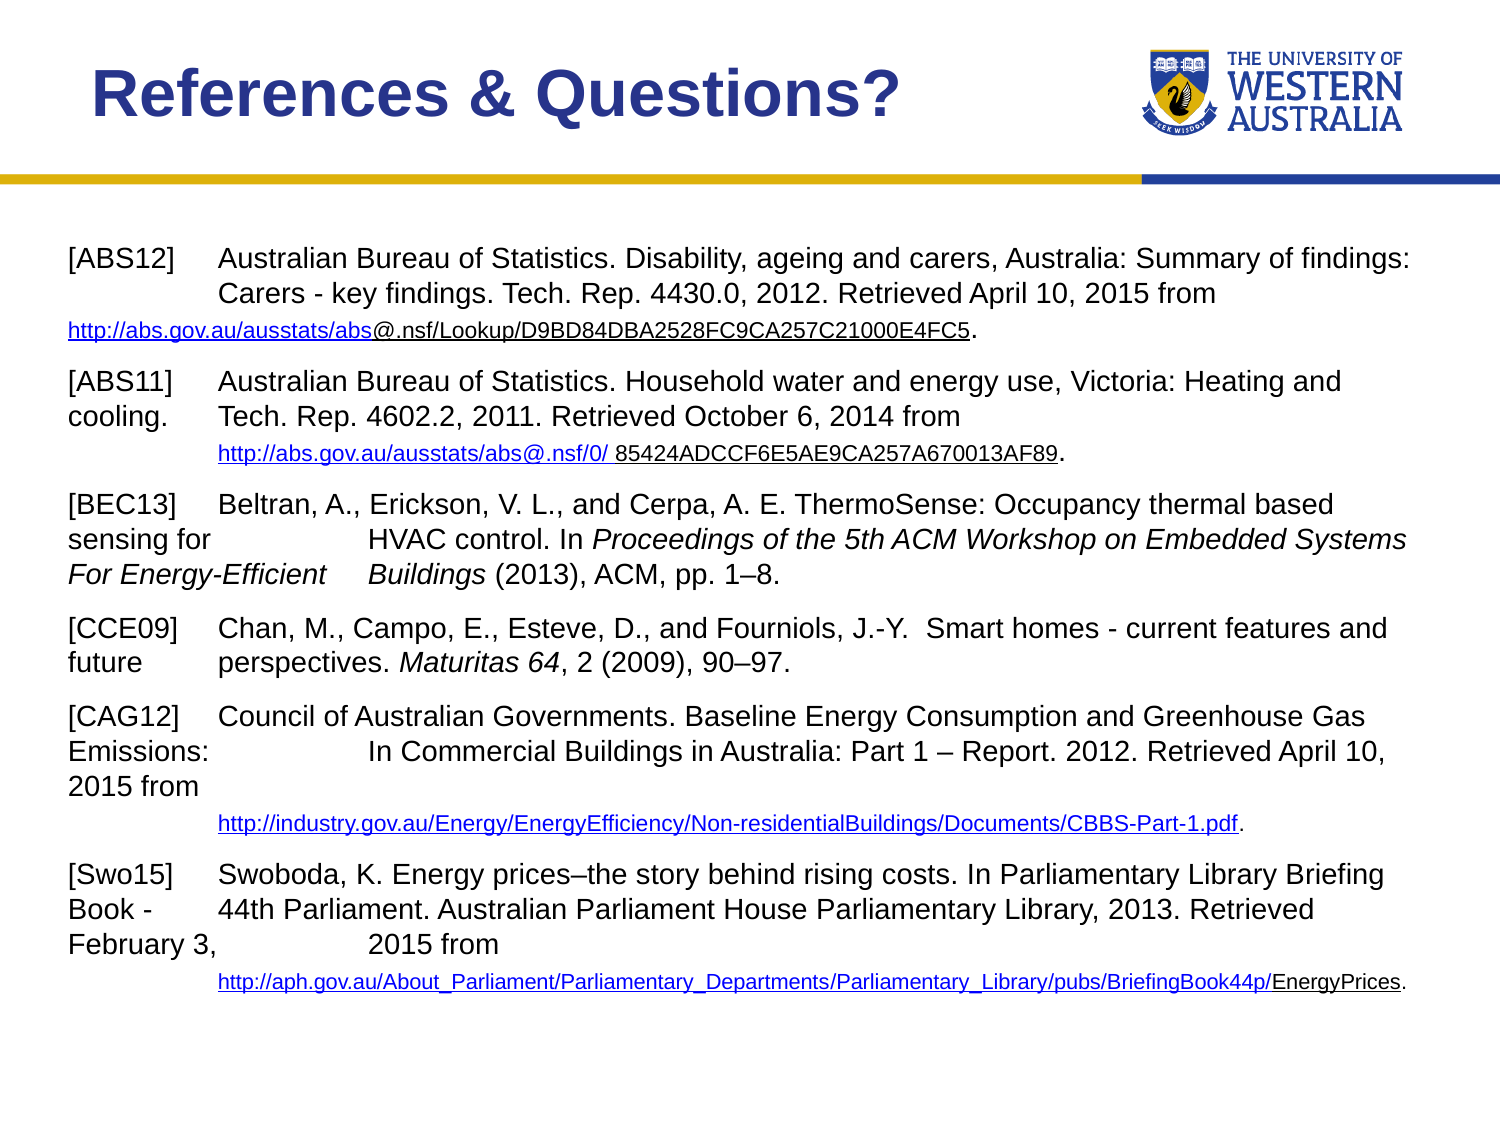

References & Questions?
[ABS12] 	Australian Bureau of Statistics. Disability, ageing and carers, Australia: Summary of findings: 	Carers - key findings. Tech. Rep. 4430.0, 2012. Retrieved April 10, 2015 from 		http://abs.gov.au/ausstats/abs@.nsf/Lookup/D9BD84DBA2528FC9CA257C21000E4FC5.
[ABS11] 	Australian Bureau of Statistics. Household water and energy use, Victoria: Heating and cooling. 	Tech. Rep. 4602.2, 2011. Retrieved October 6, 2014 from
	http://abs.gov.au/ausstats/abs@.nsf/0/ 85424ADCCF6E5AE9CA257A670013AF89.
[BEC13] 	Beltran, A., Erickson, V. L., and Cerpa, A. E. ThermoSense: Occupancy thermal based sensing for 	HVAC control. In Proceedings of the 5th ACM Workshop on Embedded Systems For Energy-Efficient 	Buildings (2013), ACM, pp. 1–8.
[CCE09]	Chan, M., Campo, E., Esteve, D., and Fourniols, J.-Y.  Smart homes - current features and future 	perspectives. Maturitas 64, 2 (2009), 90–97.
[CAG12] 	Council of Australian Governments. Baseline Energy Consumption and Greenhouse Gas Emissions: 	In Commercial Buildings in Australia: Part 1 – Report. 2012. Retrieved April 10, 2015 from
	http://industry.gov.au/Energy/EnergyEfficiency/Non-residentialBuildings/Documents/CBBS-Part-1.pdf.
[Swo15] 	Swoboda, K. Energy prices–the story behind rising costs. In Parliamentary Library Briefing Book -  	44th Parliament. Australian Parliament House Parliamentary Library, 2013. Retrieved February 3, 	2015 from
	http://aph.gov.au/About_Parliament/Parliamentary_Departments/Parliamentary_Library/pubs/BriefingBook44p/EnergyPrices.